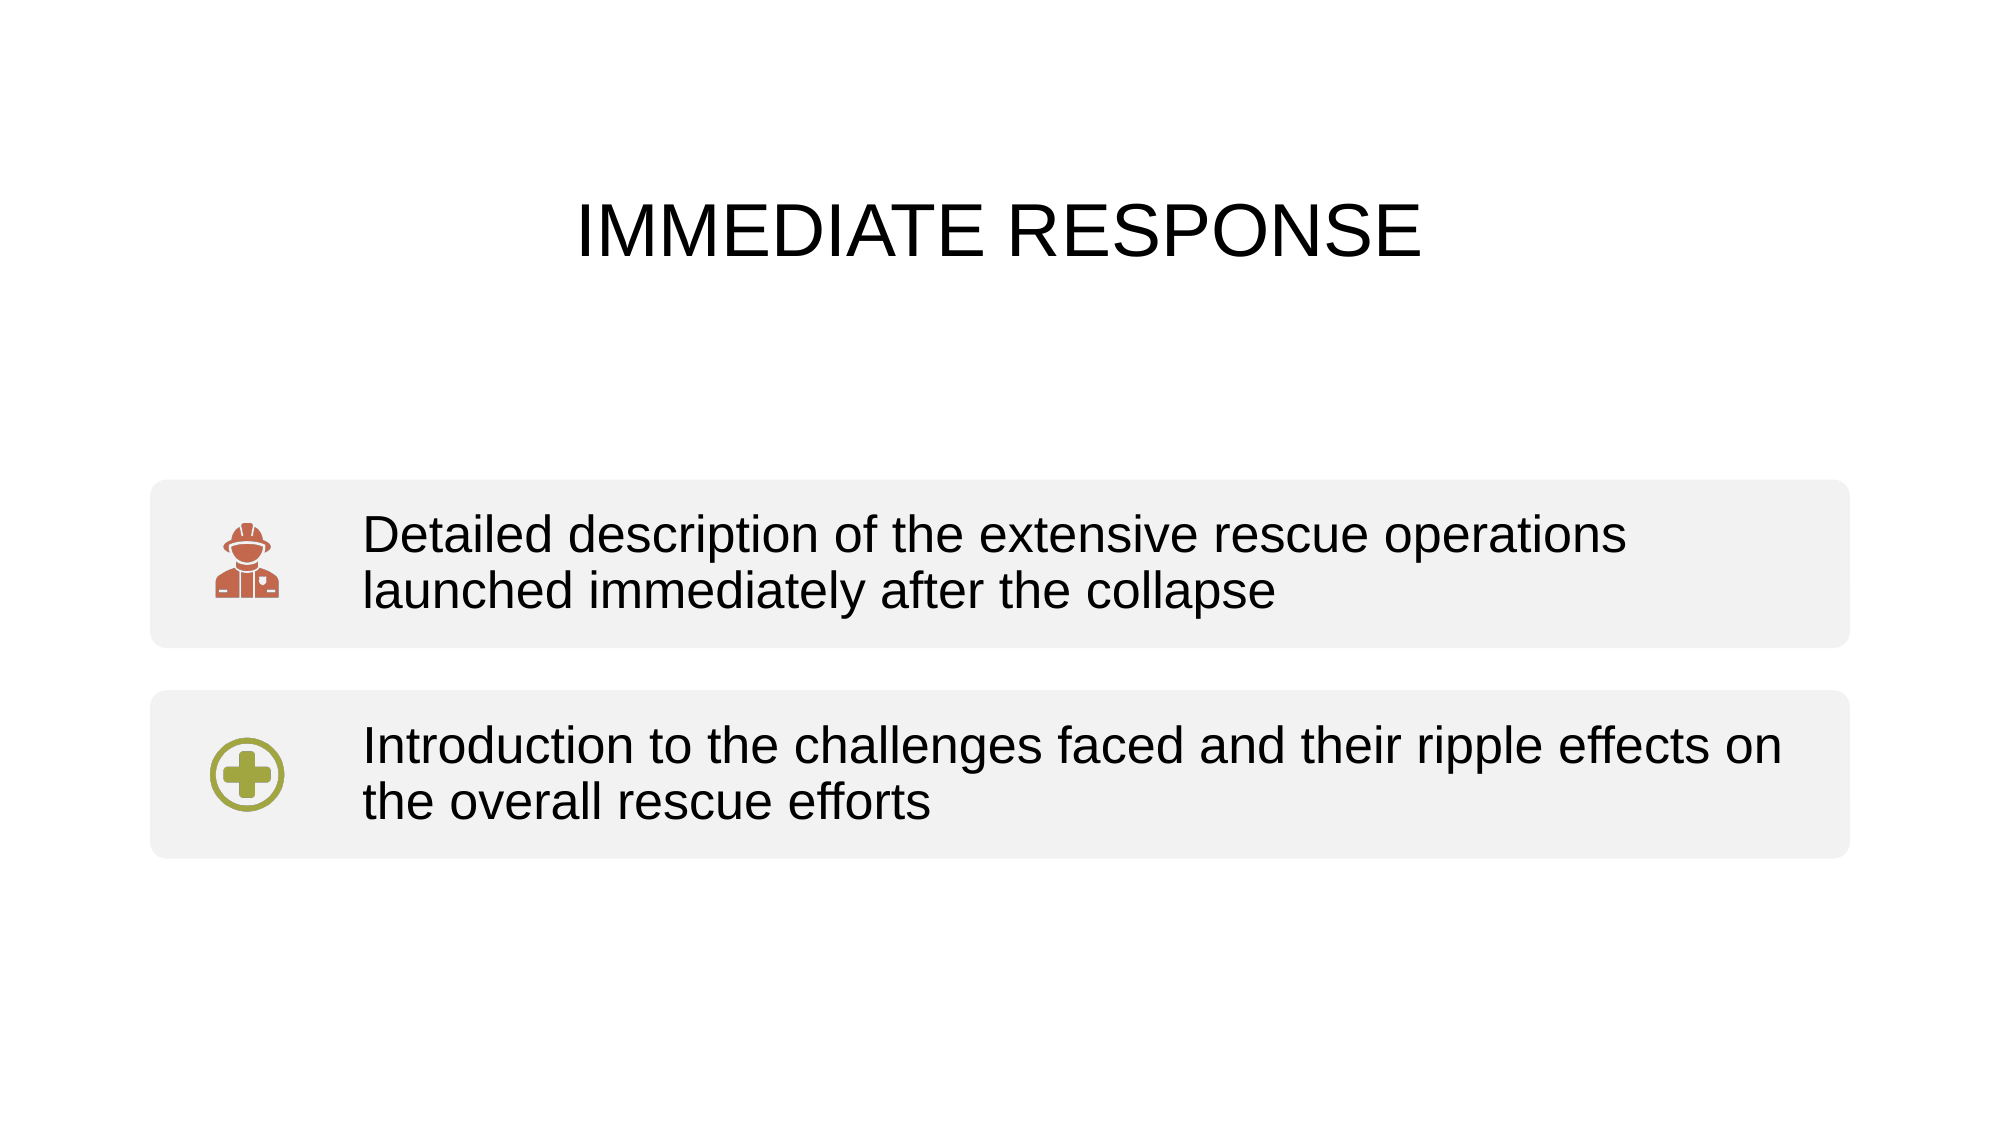

# Immediate Response
Detailed description of the extensive rescue operations launched immediately after the collapse
Introduction to the challenges faced and their ripple effects on the overall rescue efforts